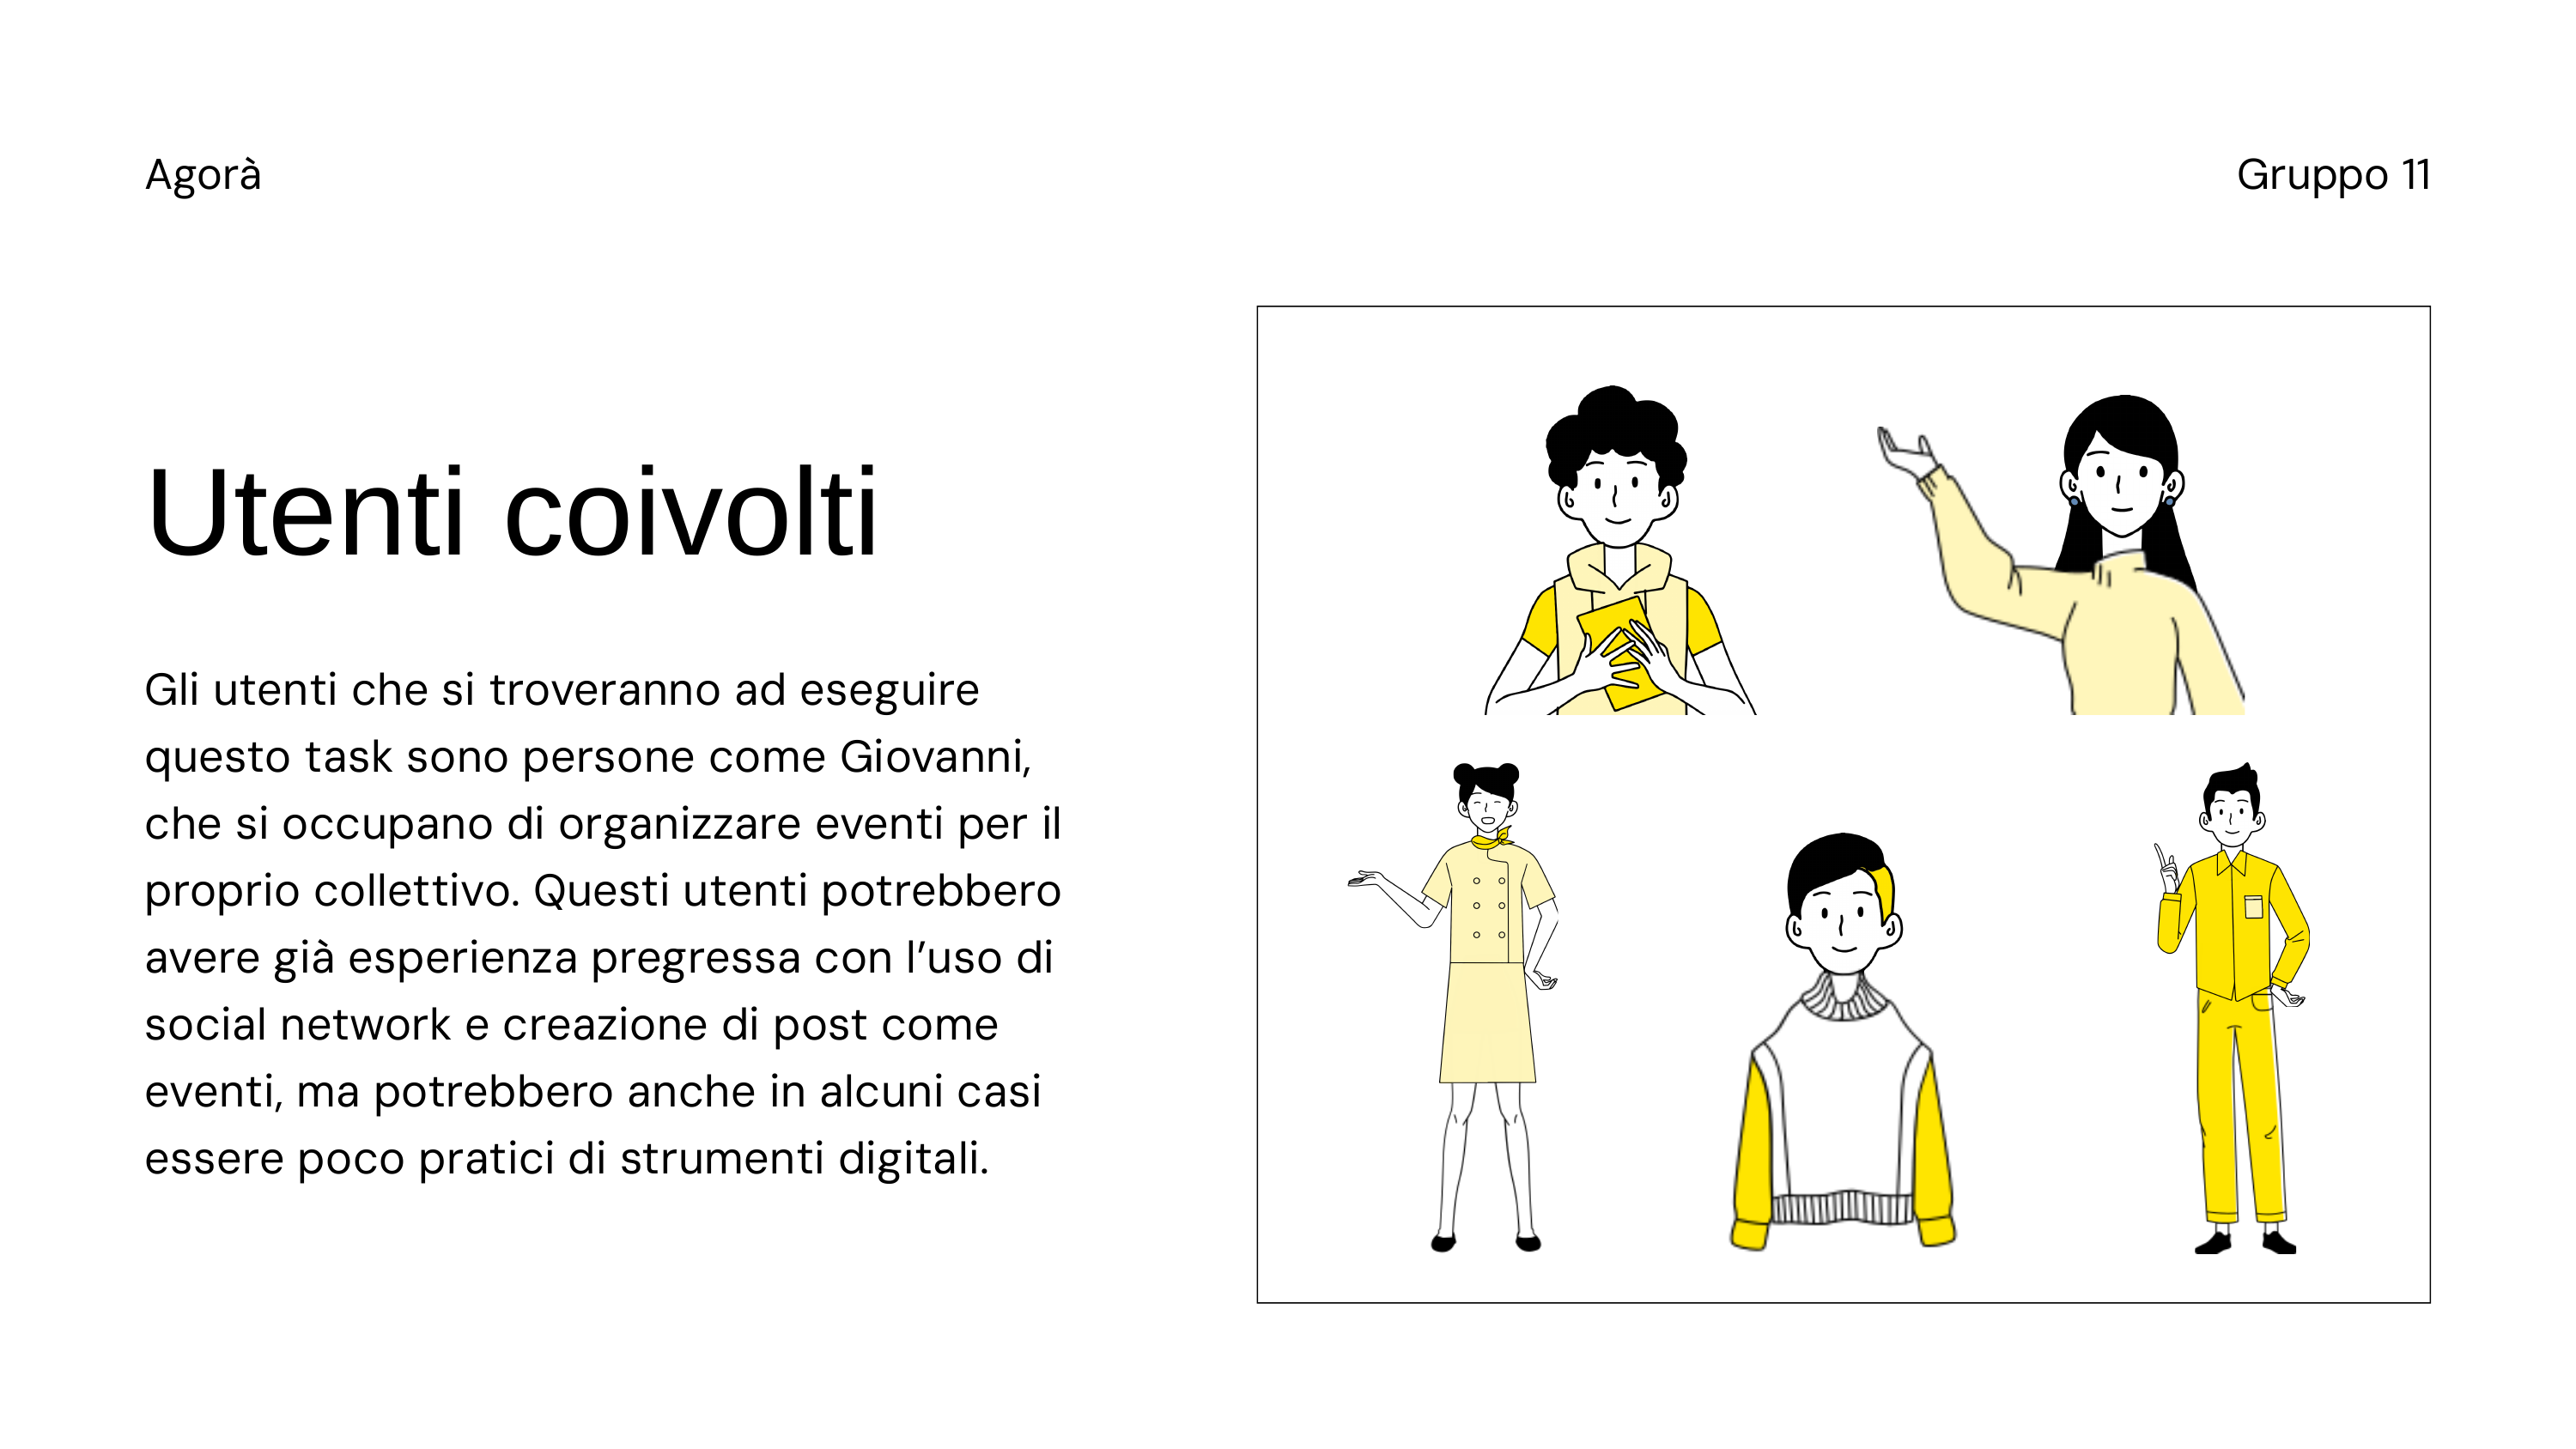

Agorà
Gruppo 11

Utenti coivolti
Gli utenti che si troveranno ad eseguire questo task sono persone come Giovanni, che si occupano di organizzare eventi per il proprio collettivo. Questi utenti potrebbero avere già esperienza pregressa con l’uso di social network e creazione di post come eventi, ma potrebbero anche in alcuni casi essere poco pratici di strumenti digitali.